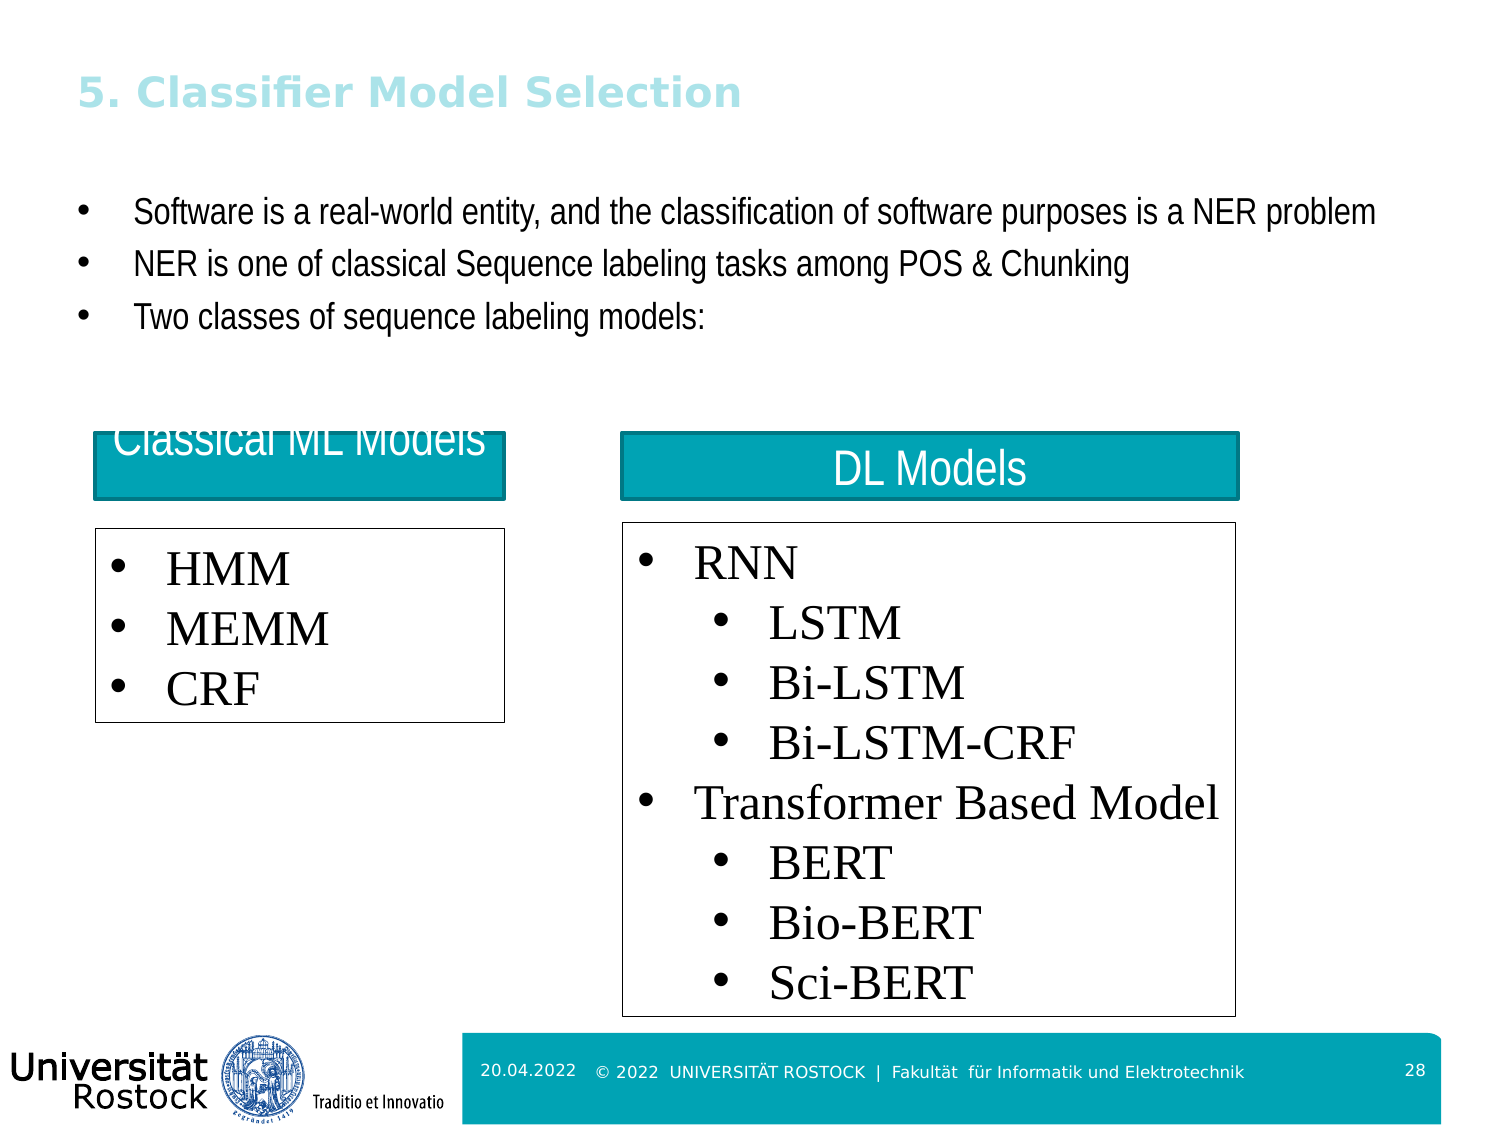

# 5. Classifier Model Selection
Software is a real-world entity, and the classification of software purposes is a NER problem
NER is one of classical Sequence labeling tasks among POS & Chunking
Two classes of sequence labeling models:

Classical ML Models
DL Models
RNN
LSTM
Bi-LSTM
Bi-LSTM-CRF
Transformer Based Model
BERT
Bio-BERT
Sci-BERT
HMM
MEMM
CRF
20.04.2022
28
© 2022  UNIVERSITÄT ROSTOCK  |  Fakultät  für Informatik und Elektrotechnik